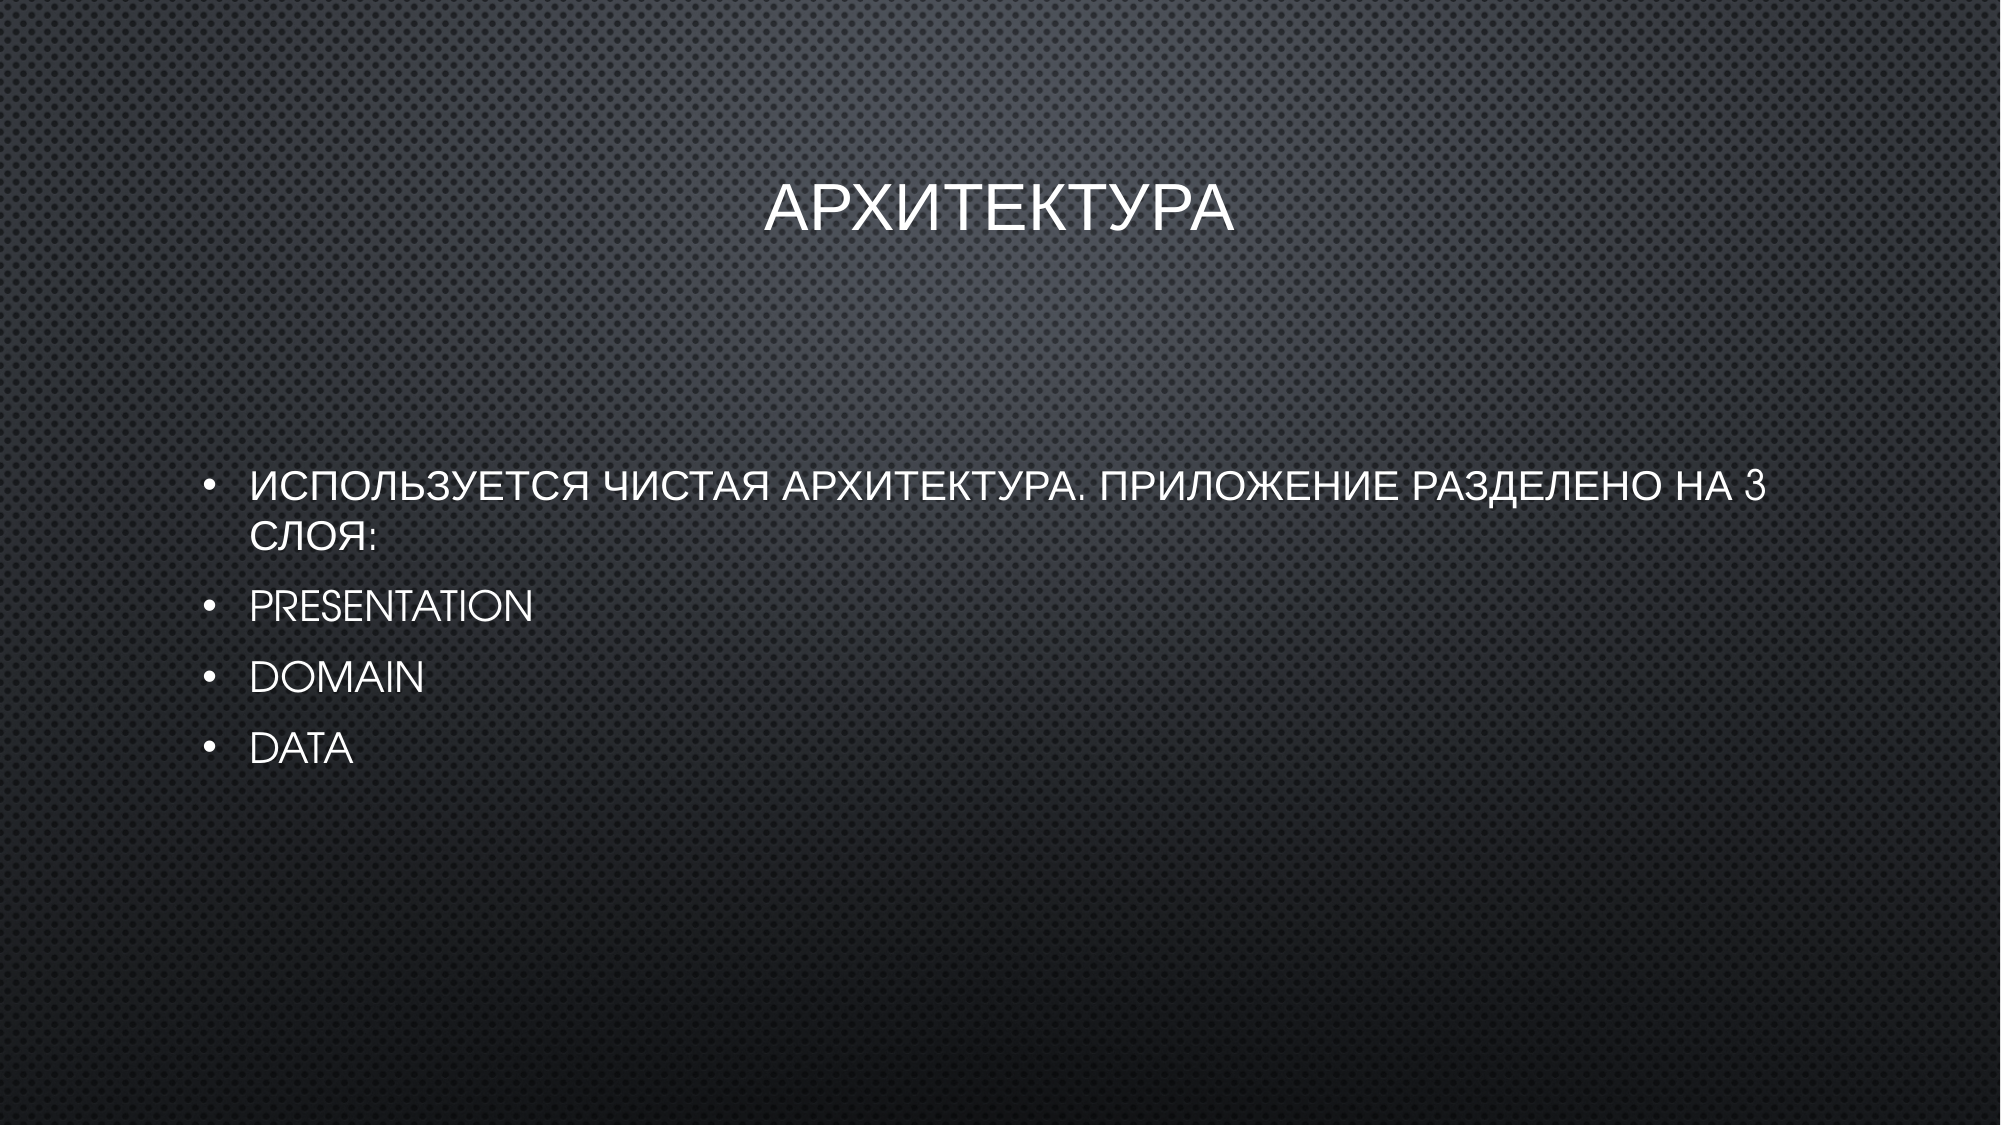

# Архитектура
Используется чистая архитектура. Приложение разделено на 3 слоя:
Presentation
Domain
Data